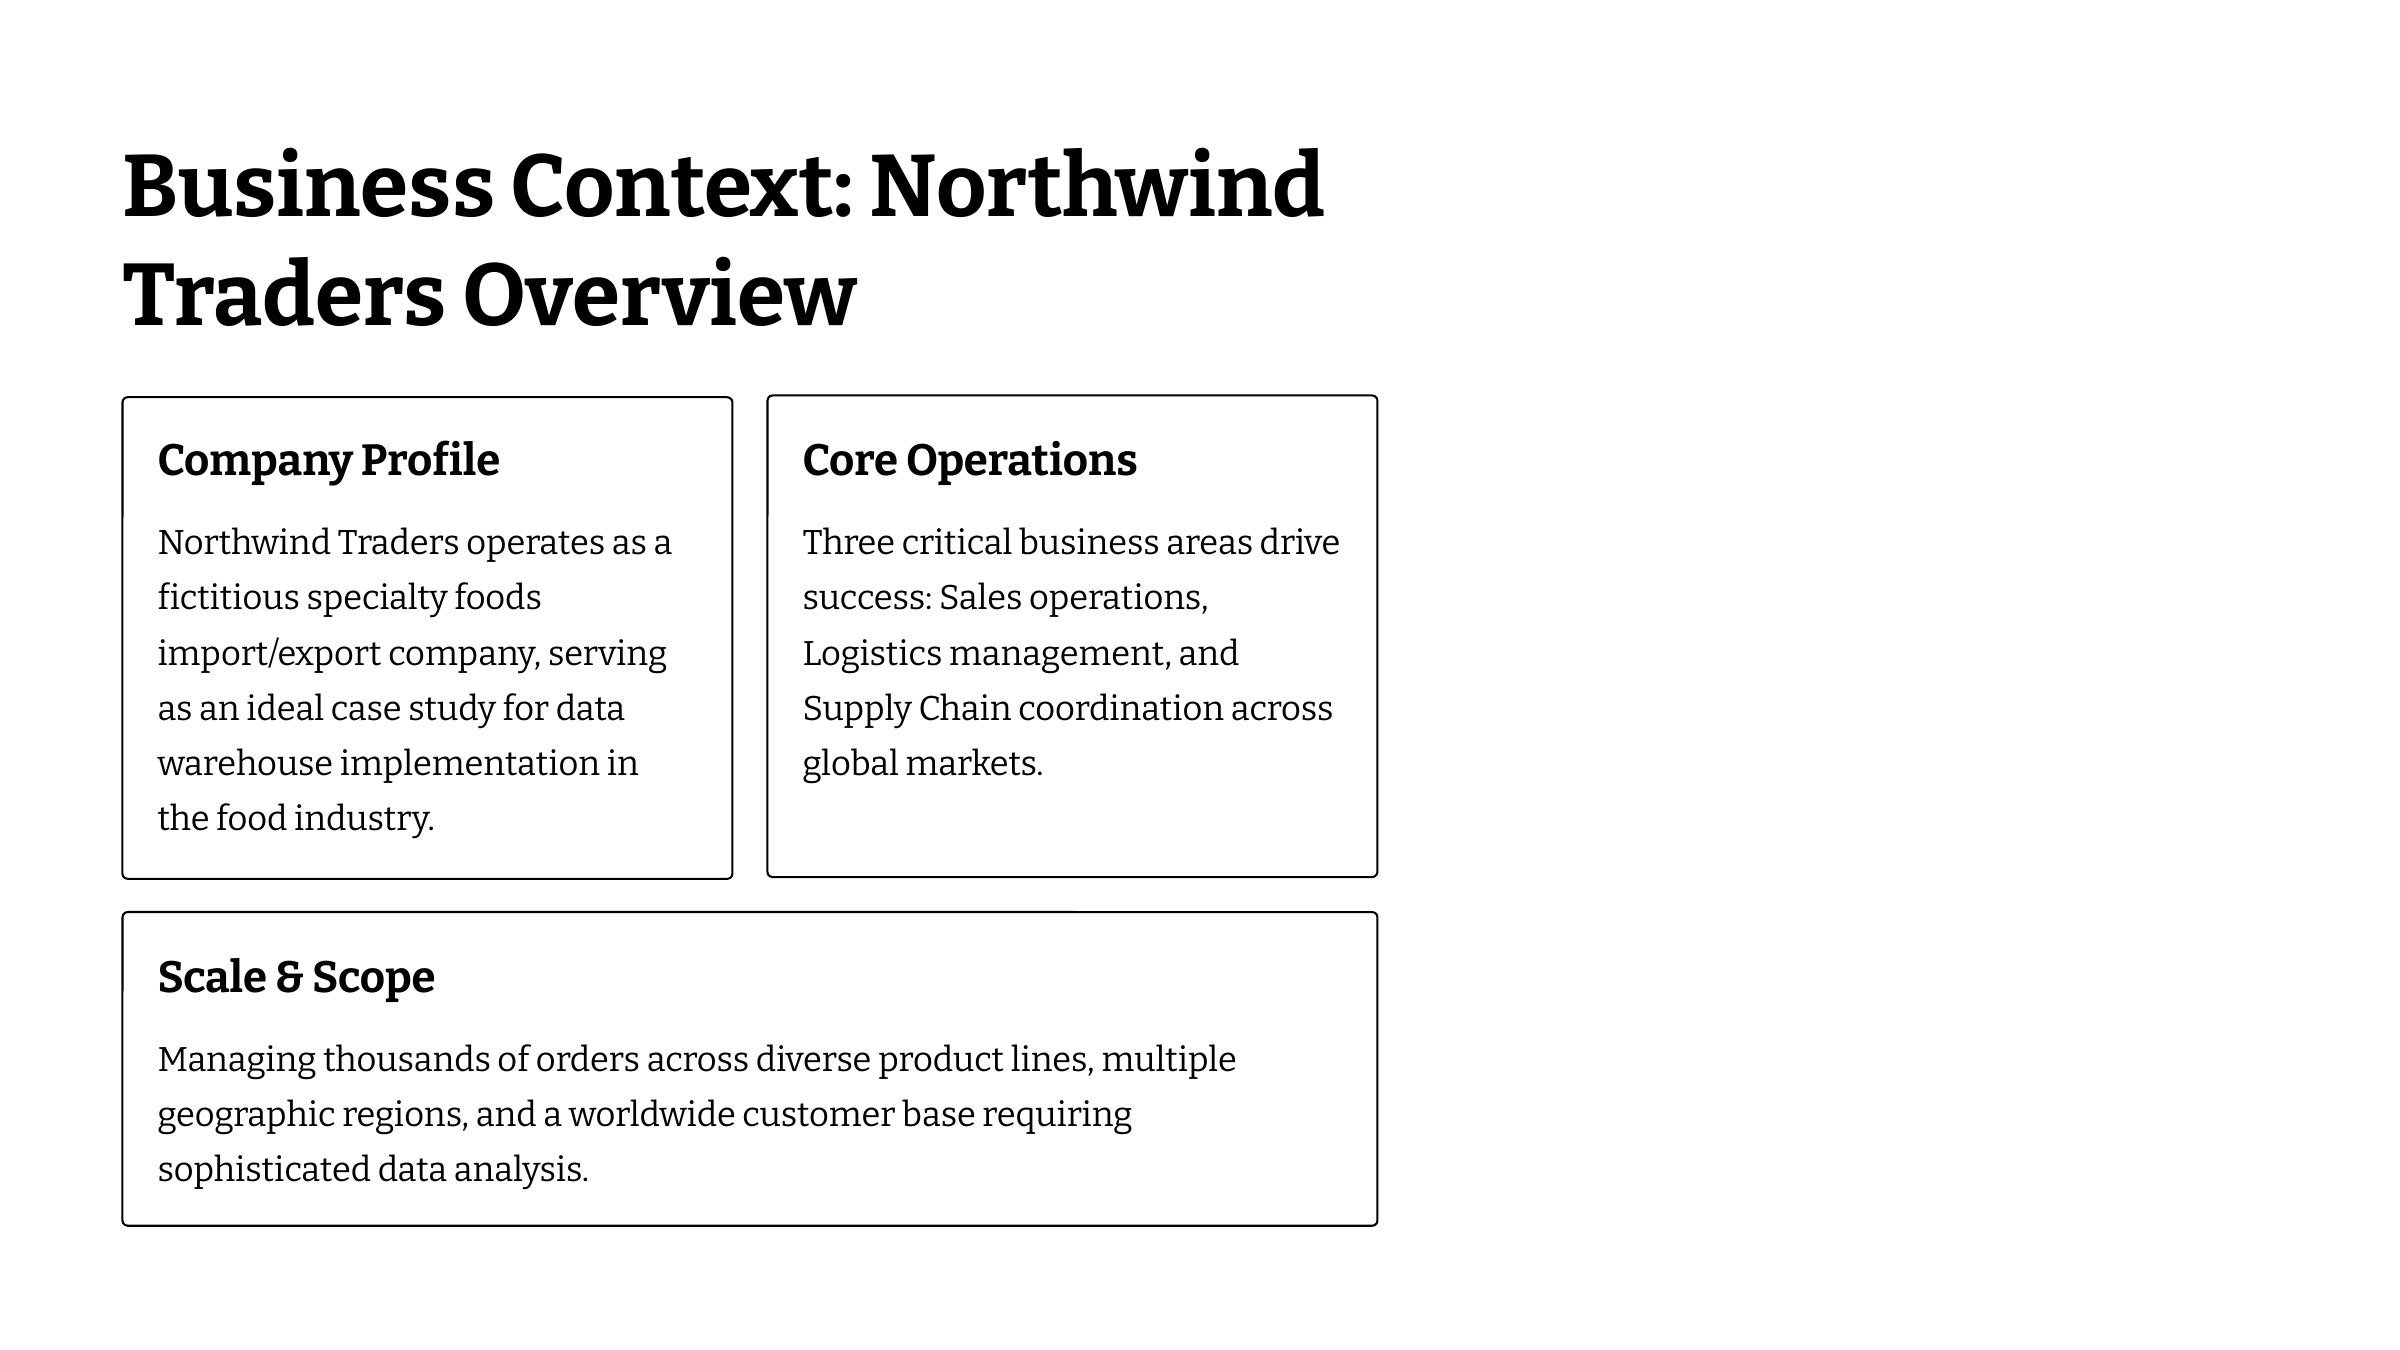

Business Context: Northwind Traders Overview

Company Profile
Core Operations
Northwind Traders operates as a fictitious specialty foods import/export company, serving as an ideal case study for data warehouse implementation in the food industry.
Three critical business areas drive success: Sales operations, Logistics management, and Supply Chain coordination across global markets.

Scale & Scope
Managing thousands of orders across diverse product lines, multiple geographic regions, and a worldwide customer base requiring sophisticated data analysis.